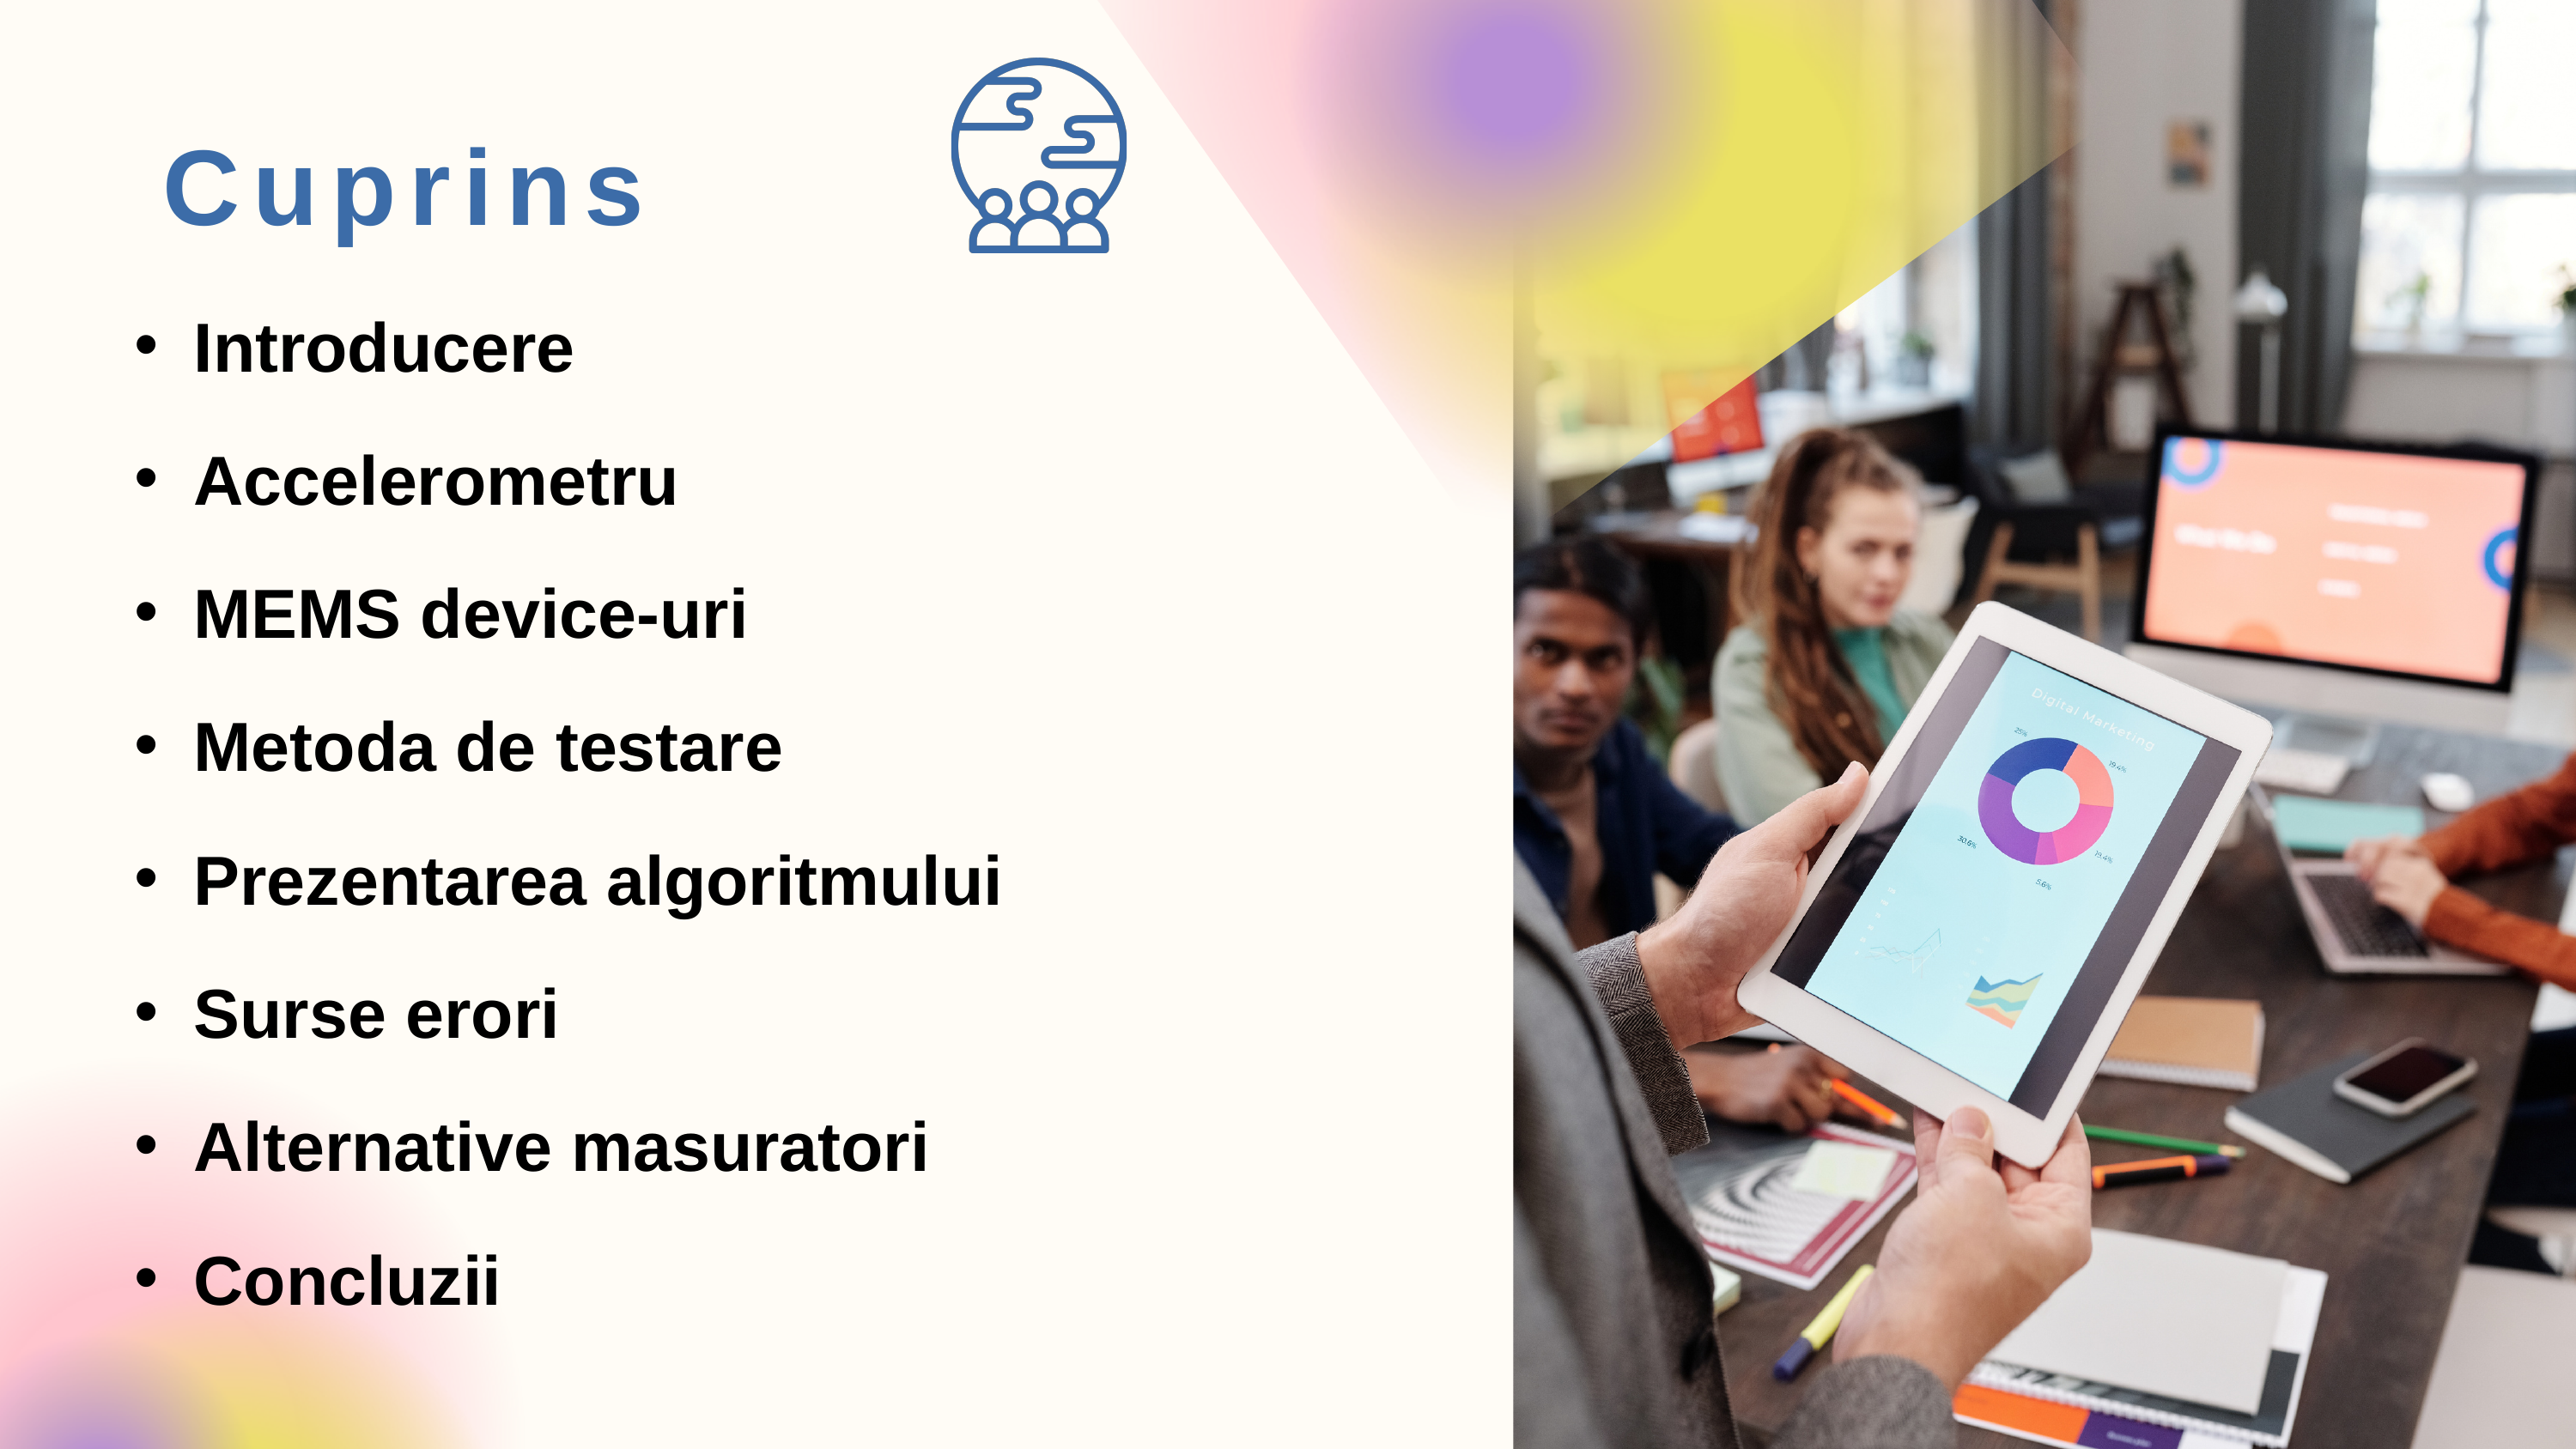

Cuprins
Introducere
Accelerometru
MEMS device-uri
Metoda de testare
Prezentarea algoritmului
Surse erori
Alternative masuratori
Concluzii